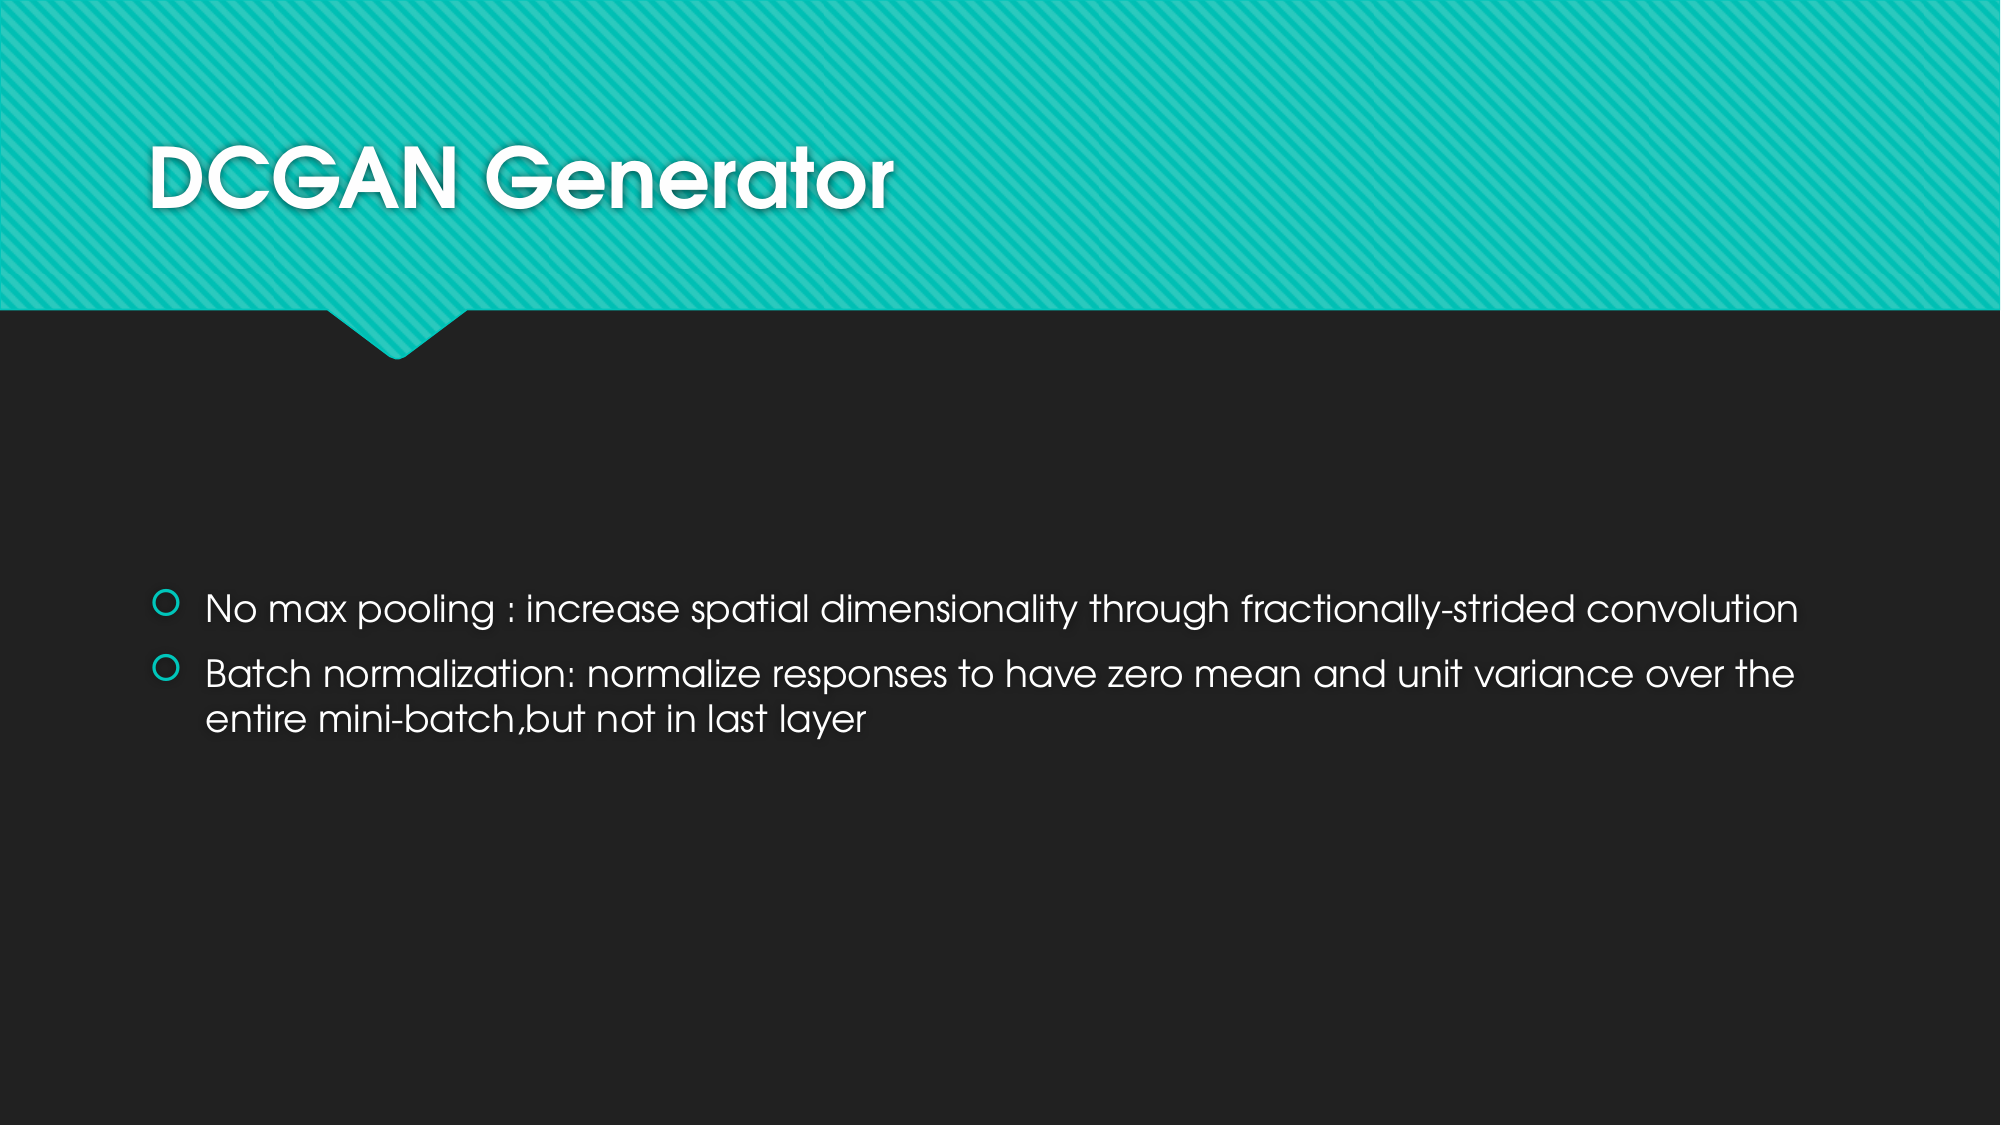

# DCGAN Generator
No max pooling : increase spatial dimensionality through fractionally-strided convolution
Batch normalization: normalize responses to have zero mean and unit variance over the entire mini-batch,but not in last layer